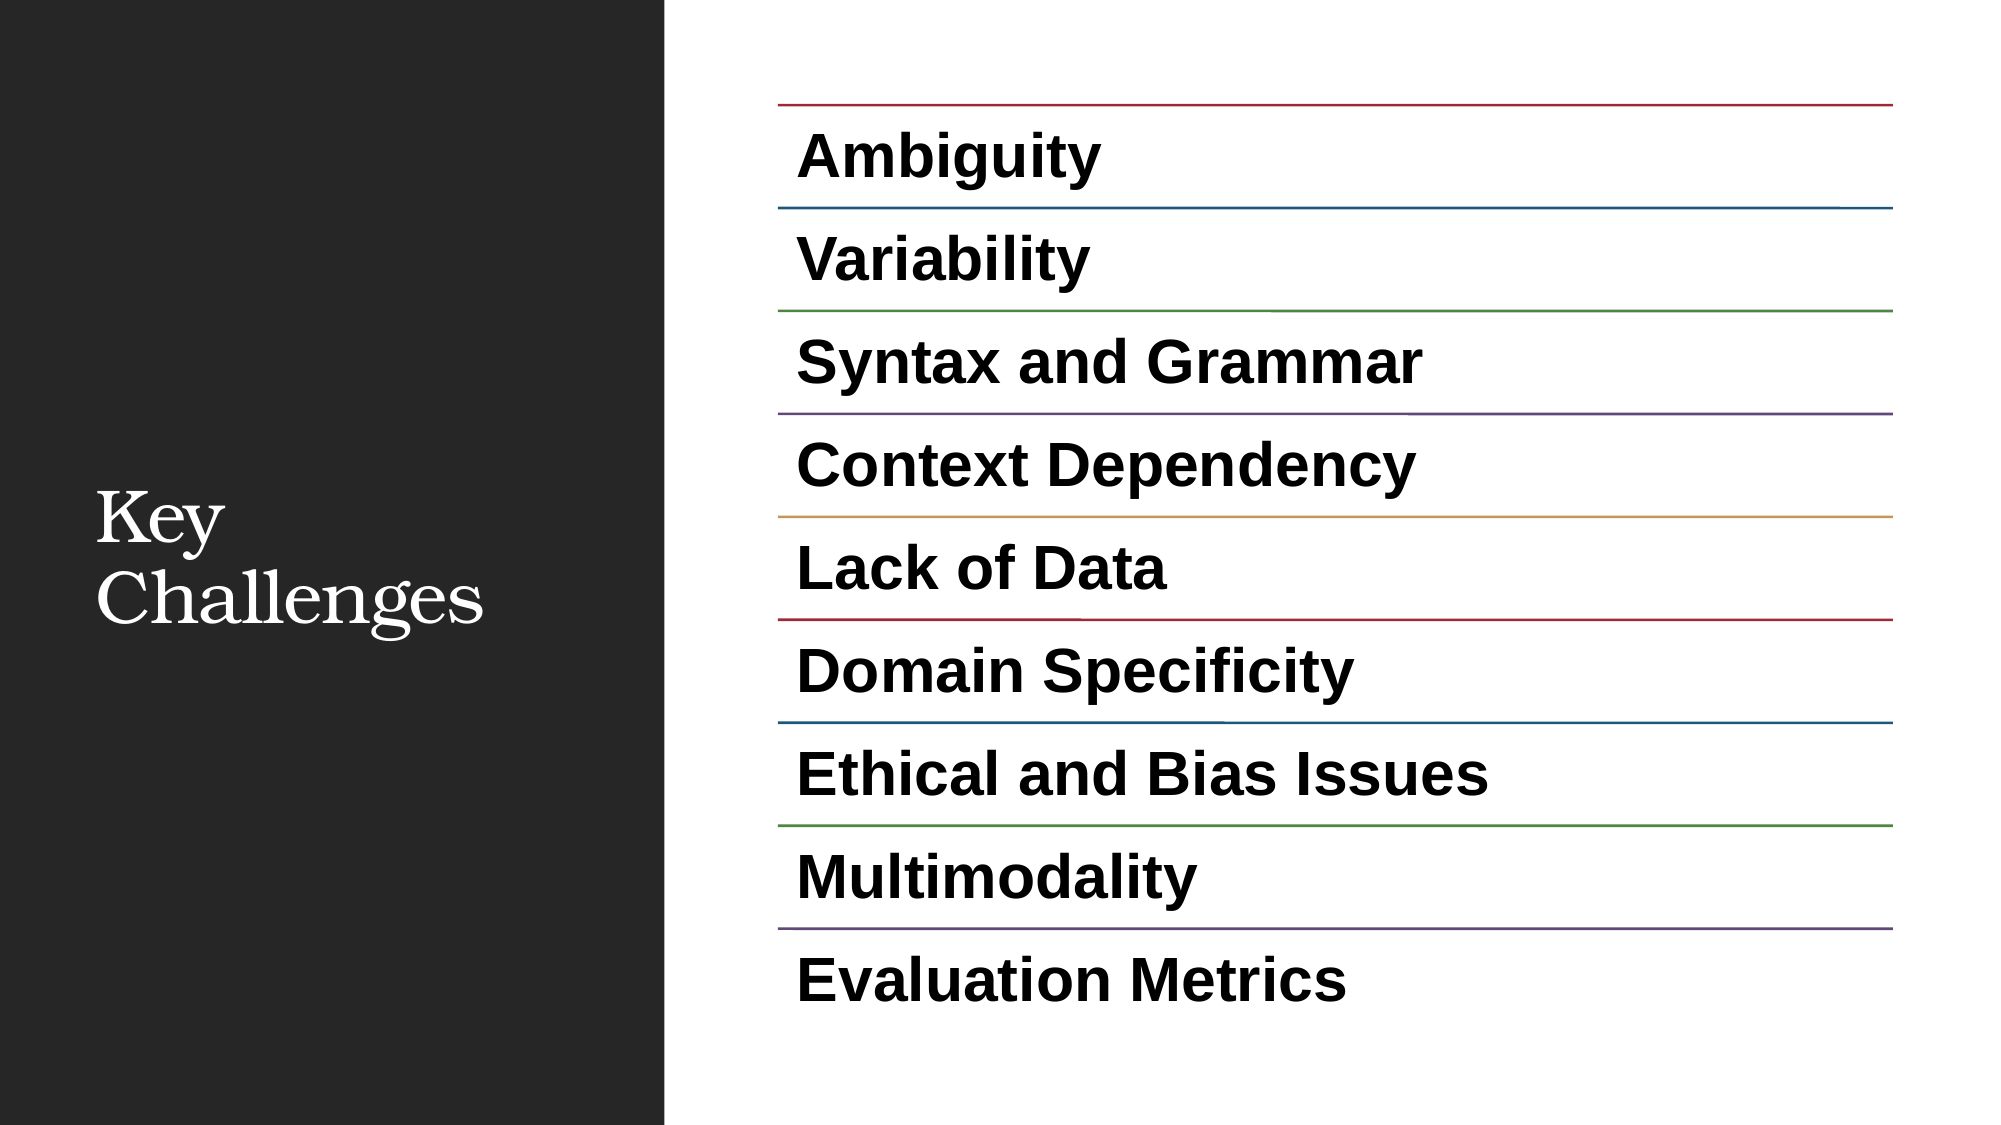

# Key Challenges
Ambiguity
Variability
Syntax and Grammar
Context Dependency
Lack of Data
Domain Specificity
Ethical and Bias Issues
Multimodality
Evaluation Metrics